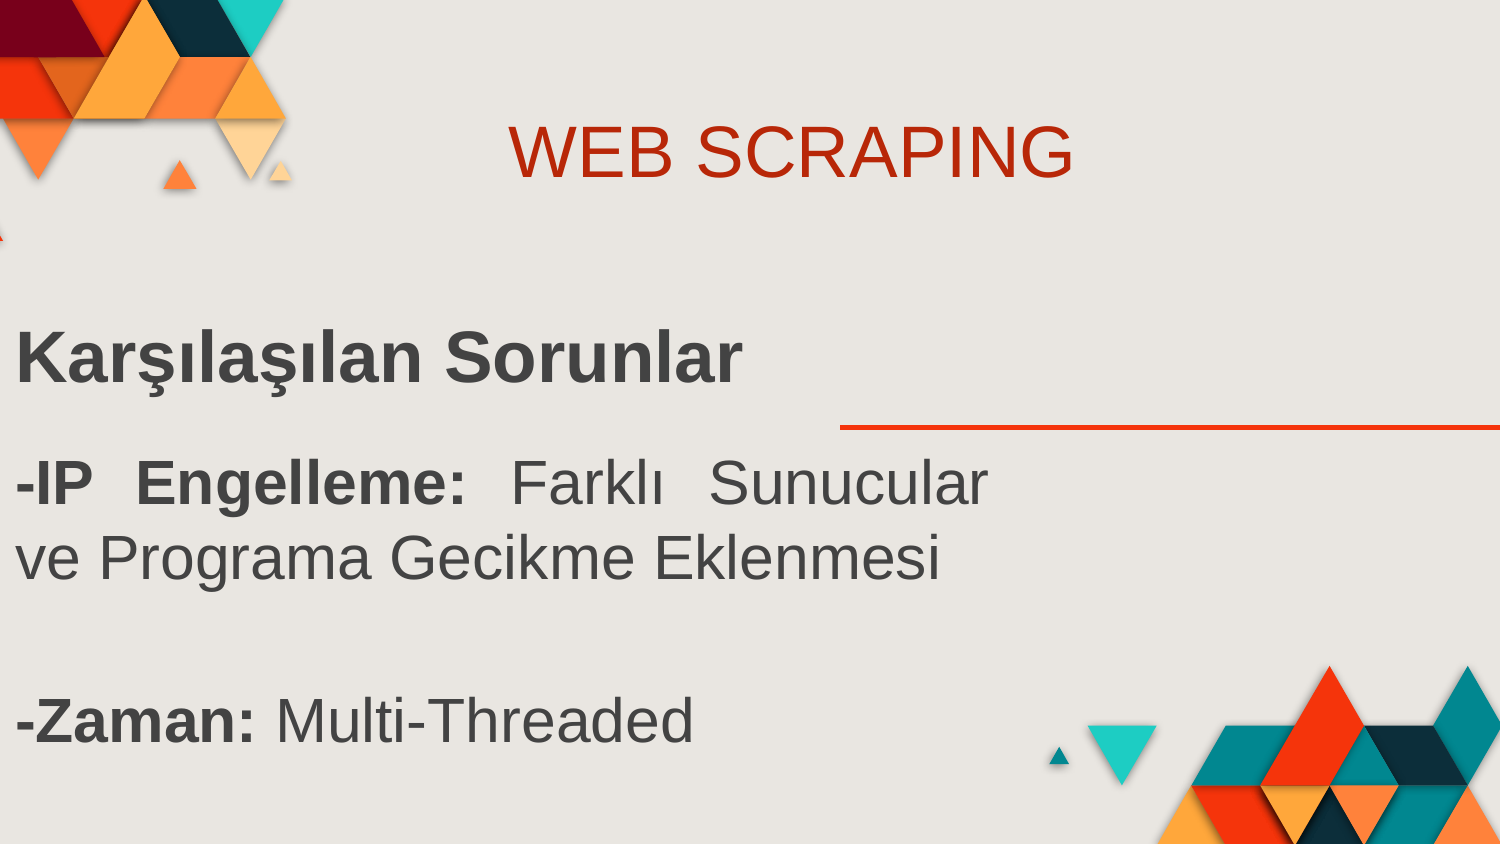

WEB SCRAPING
Karşılaşılan Sorunlar

-IP Engelleme: Farklı Sunucular ve Programa Gecikme Eklenmesi
-Zaman: Multi-Threaded